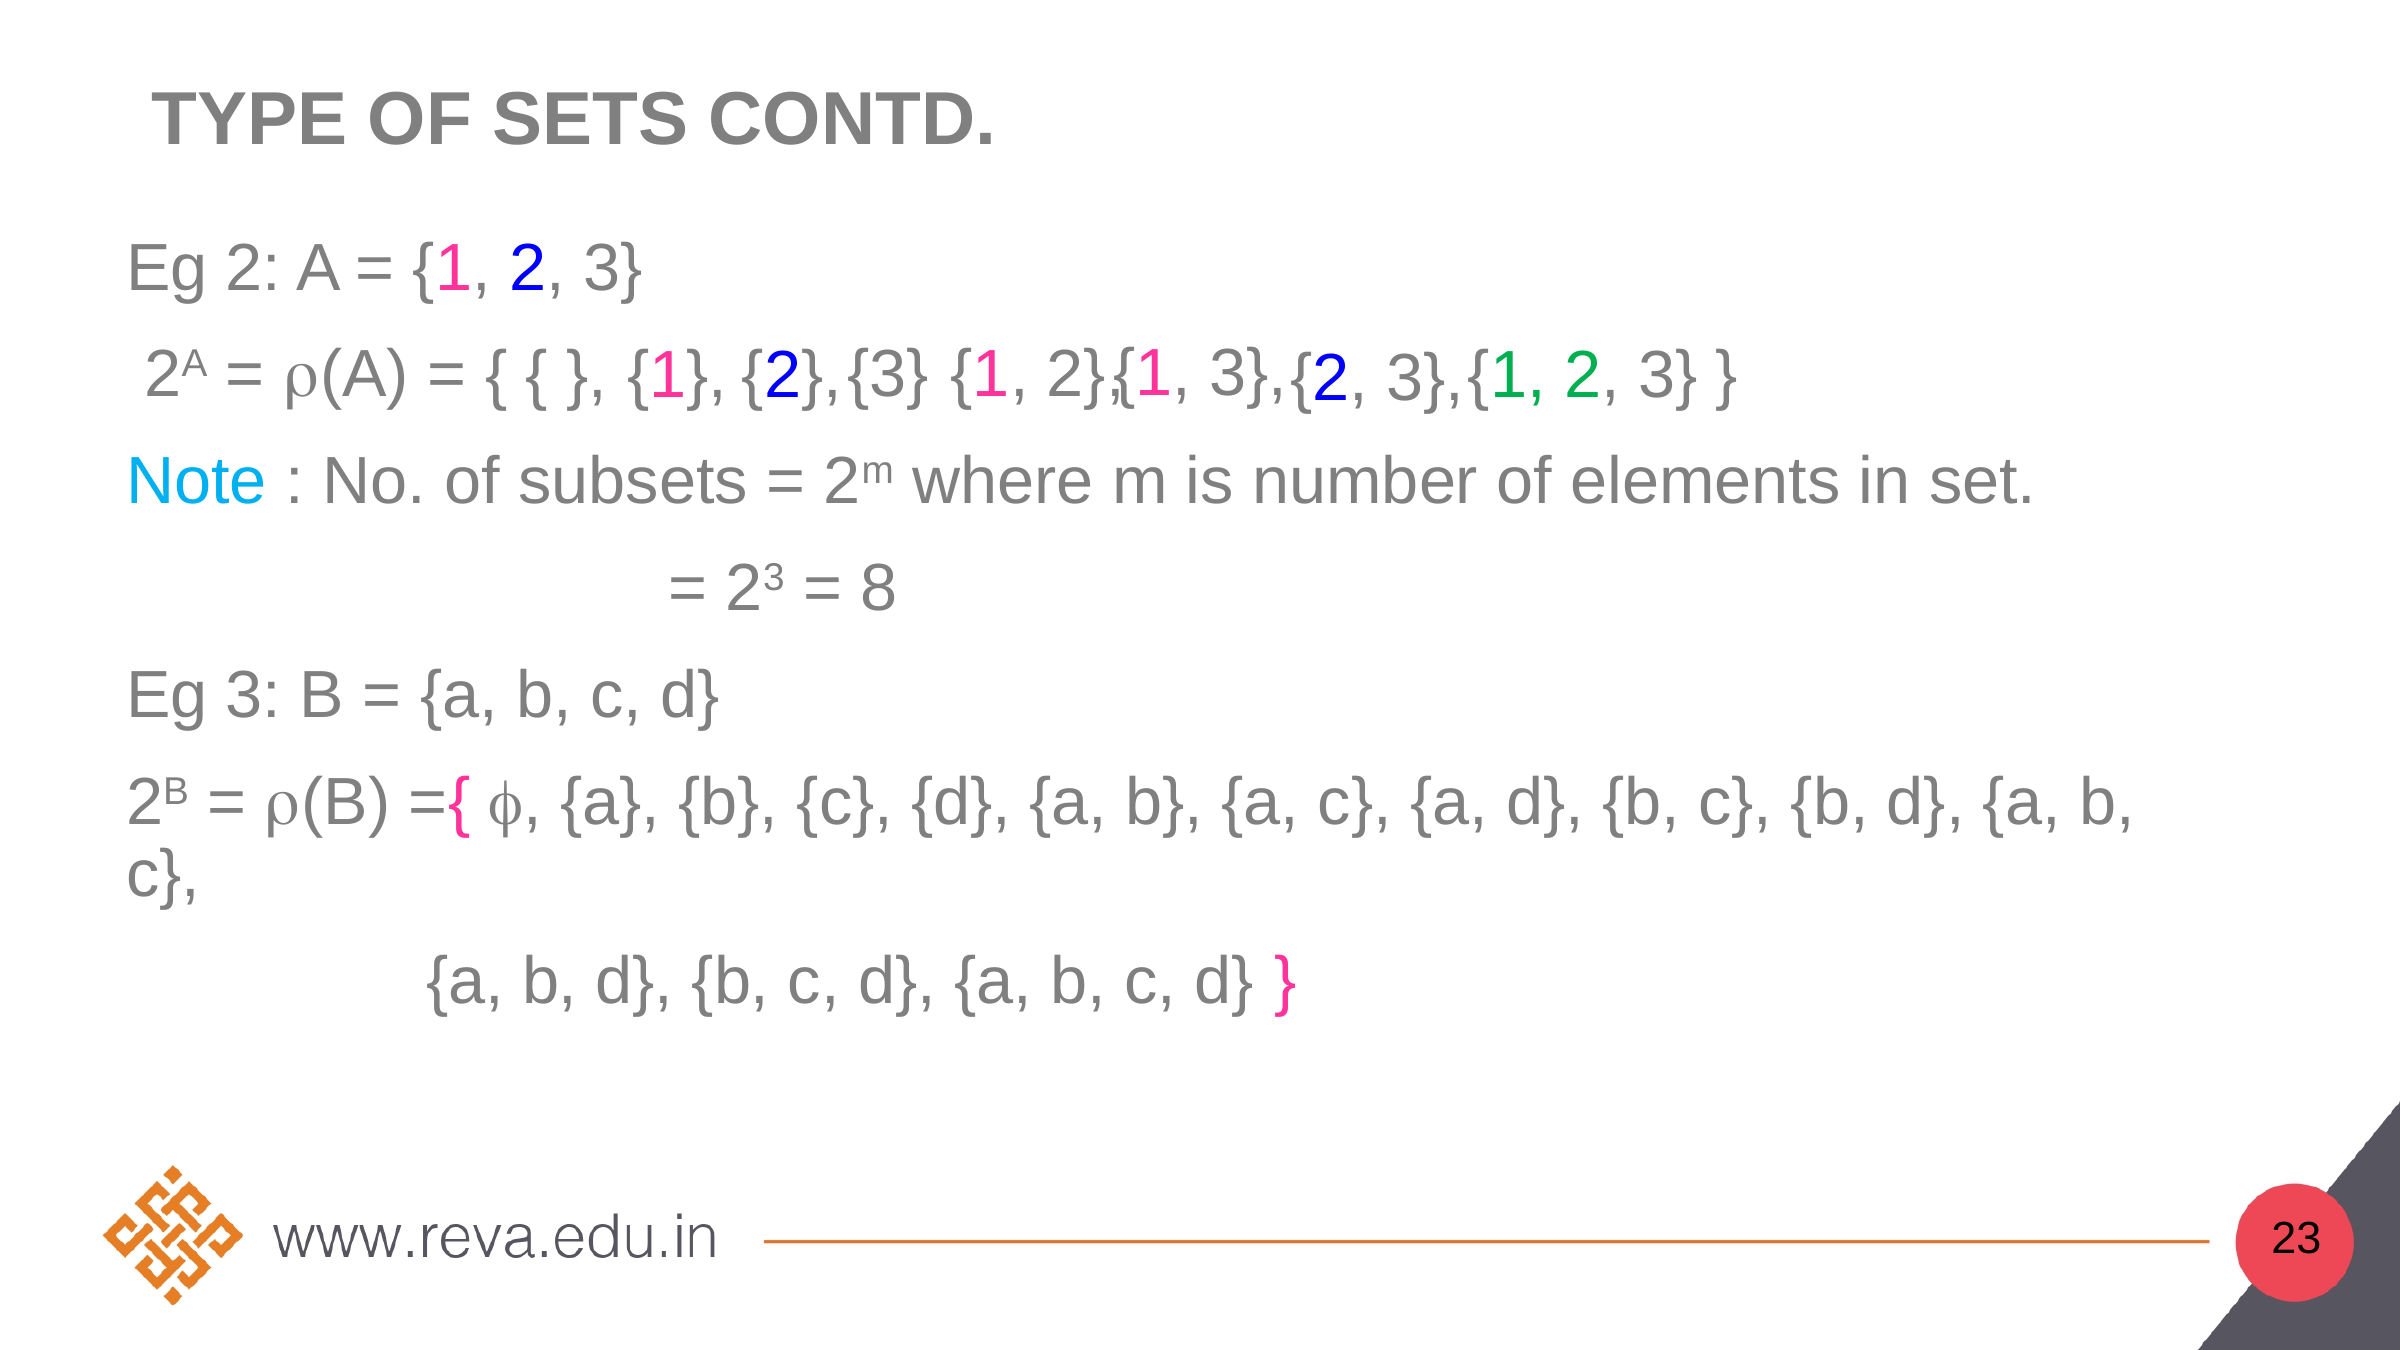

# Type of sets contd.
Eg 2: A = {1, 2, 3}
 2A = ρ(A) =
Note : No. of subsets = 2m where m is number of elements in set.
			     = 23 = 8
Eg 3: B = {a, b, c, d}
2B = ρ(B) ={ φ, {a}, {b}, {c}, {d}, {a, b}, {a, c}, {a, d}, {b, c}, {b, d}, {a, b, c},
		{a, b, d}, {b, c, d}, {a, b, c, d} }
{1, 3},
{3}
{1, 2},
{1},
 {2},
{1, 2, 3} }
{ { },
{2, 3},
23